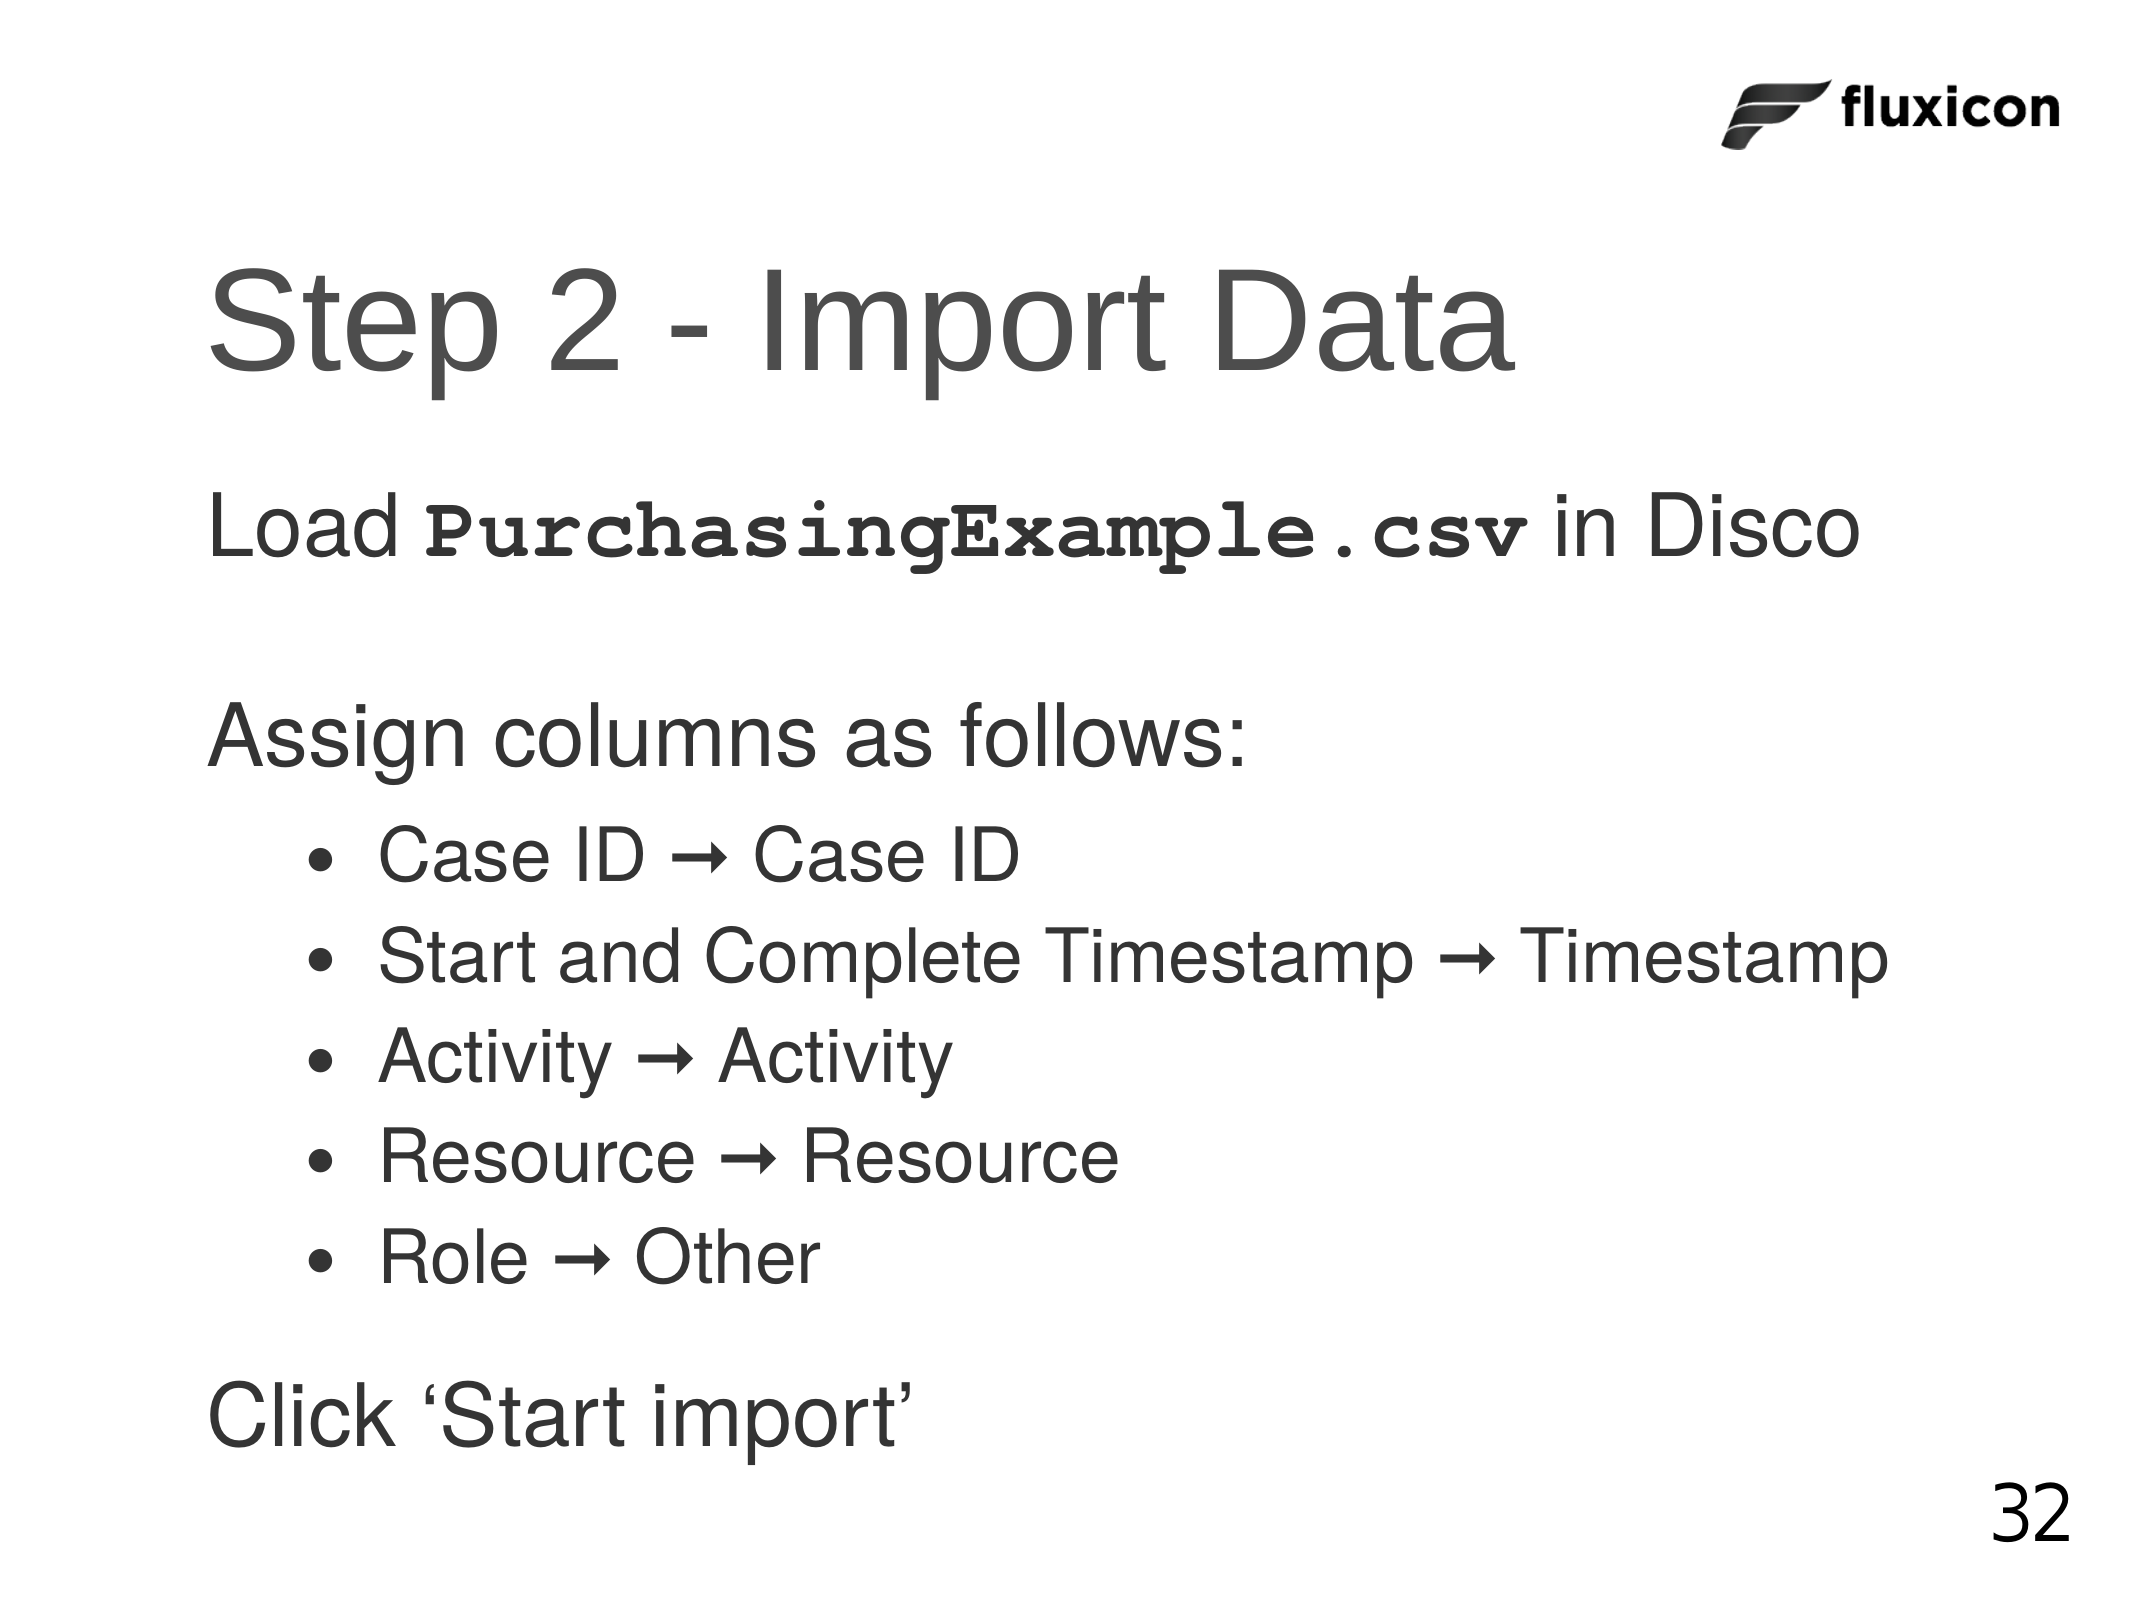

# Step 2 - Import Data
Load PurchasingExample.csv in Disco
Assign columns as follows:
Case ID ➞ Case ID
Start and Complete Timestamp ➞ Timestamp
Activity ➞ Activity
Resource ➞ Resource
Role ➞ Other
Click ‘Start import’
32